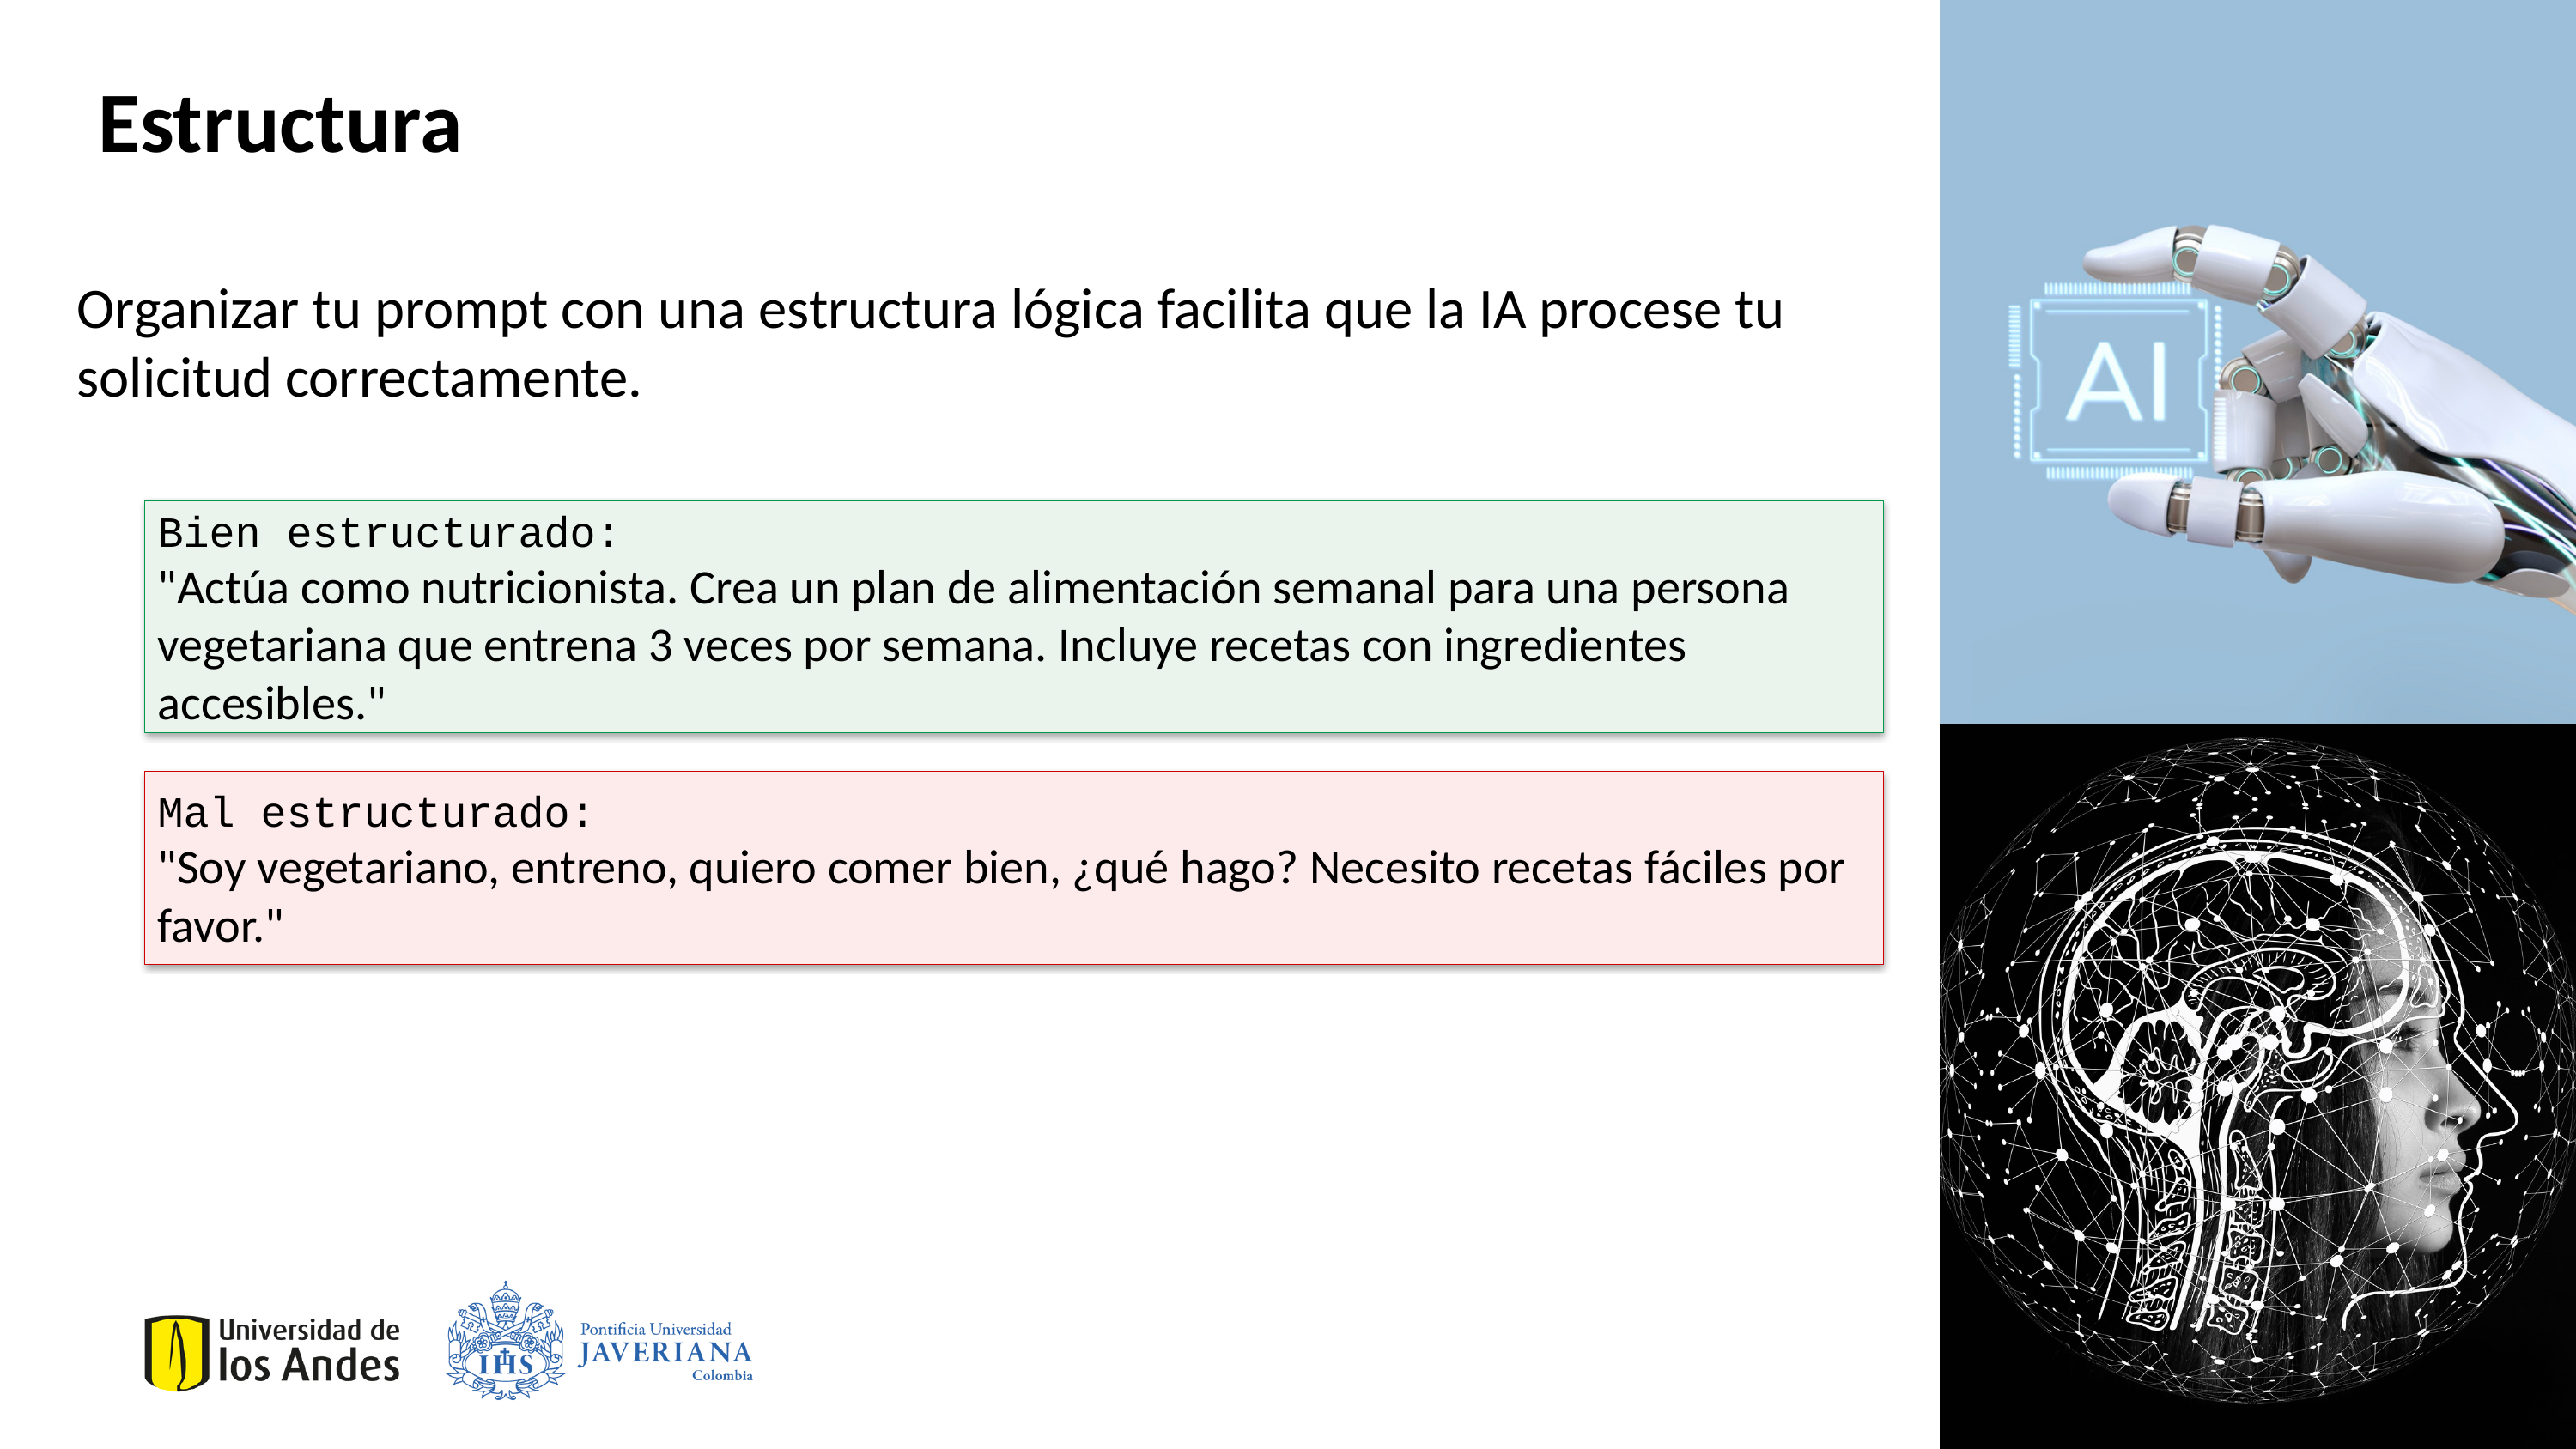

Estructura
Organizar tu prompt con una estructura lógica facilita que la IA procese tu solicitud correctamente.
Bien estructurado:
"Actúa como nutricionista. Crea un plan de alimentación semanal para una persona vegetariana que entrena 3 veces por semana. Incluye recetas con ingredientes accesibles."

Mal estructurado:
"Soy vegetariano, entreno, quiero comer bien, ¿qué hago? Necesito recetas fáciles por favor."